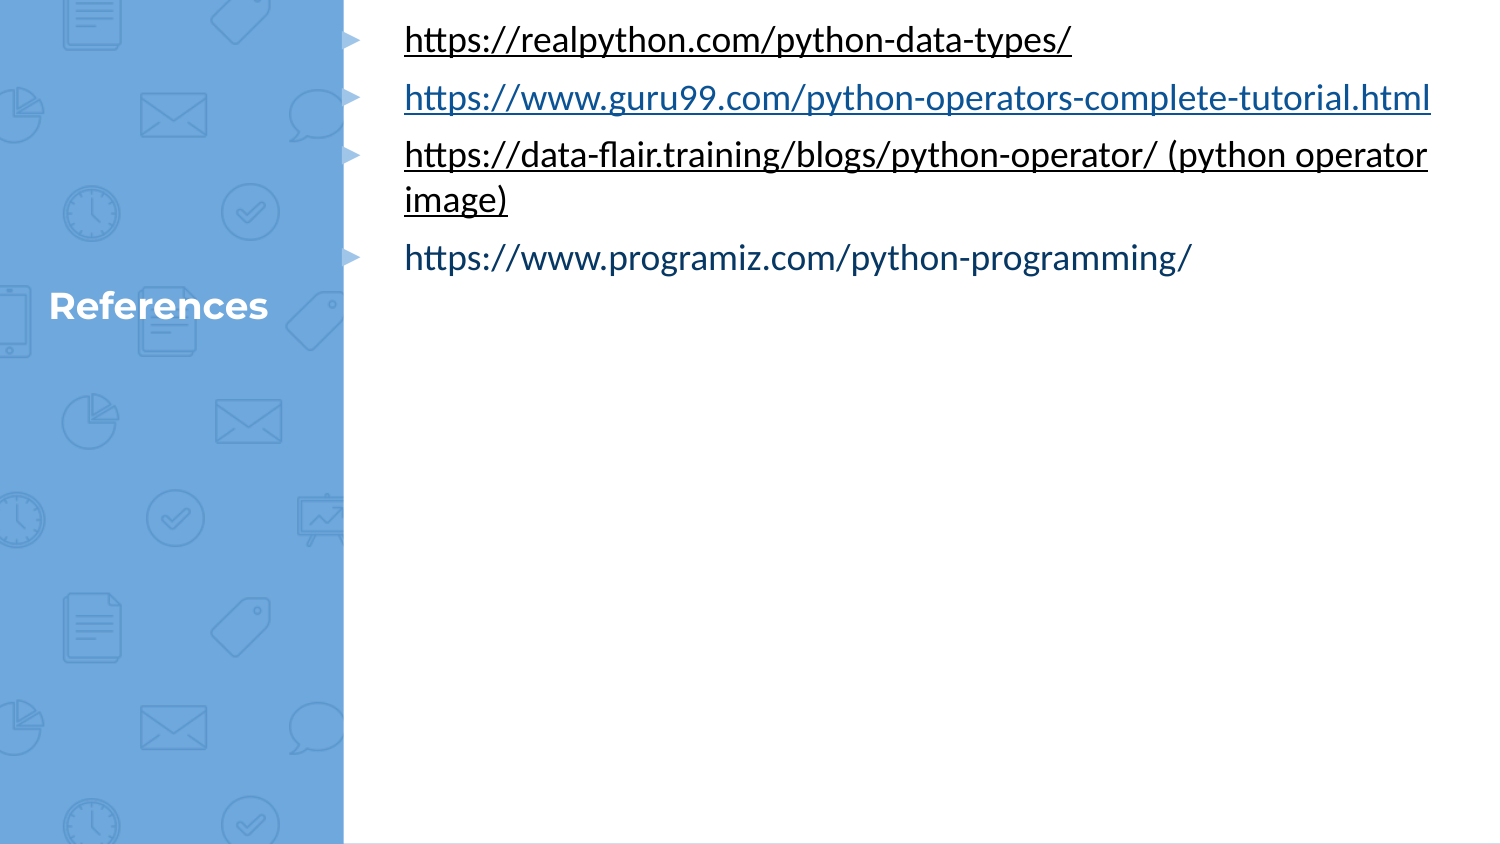

https://realpython.com/python-data-types/
https://www.guru99.com/python-operators-complete-tutorial.html
https://data-flair.training/blogs/python-operator/ (python operator image)
https://www.programiz.com/python-programming/

# References